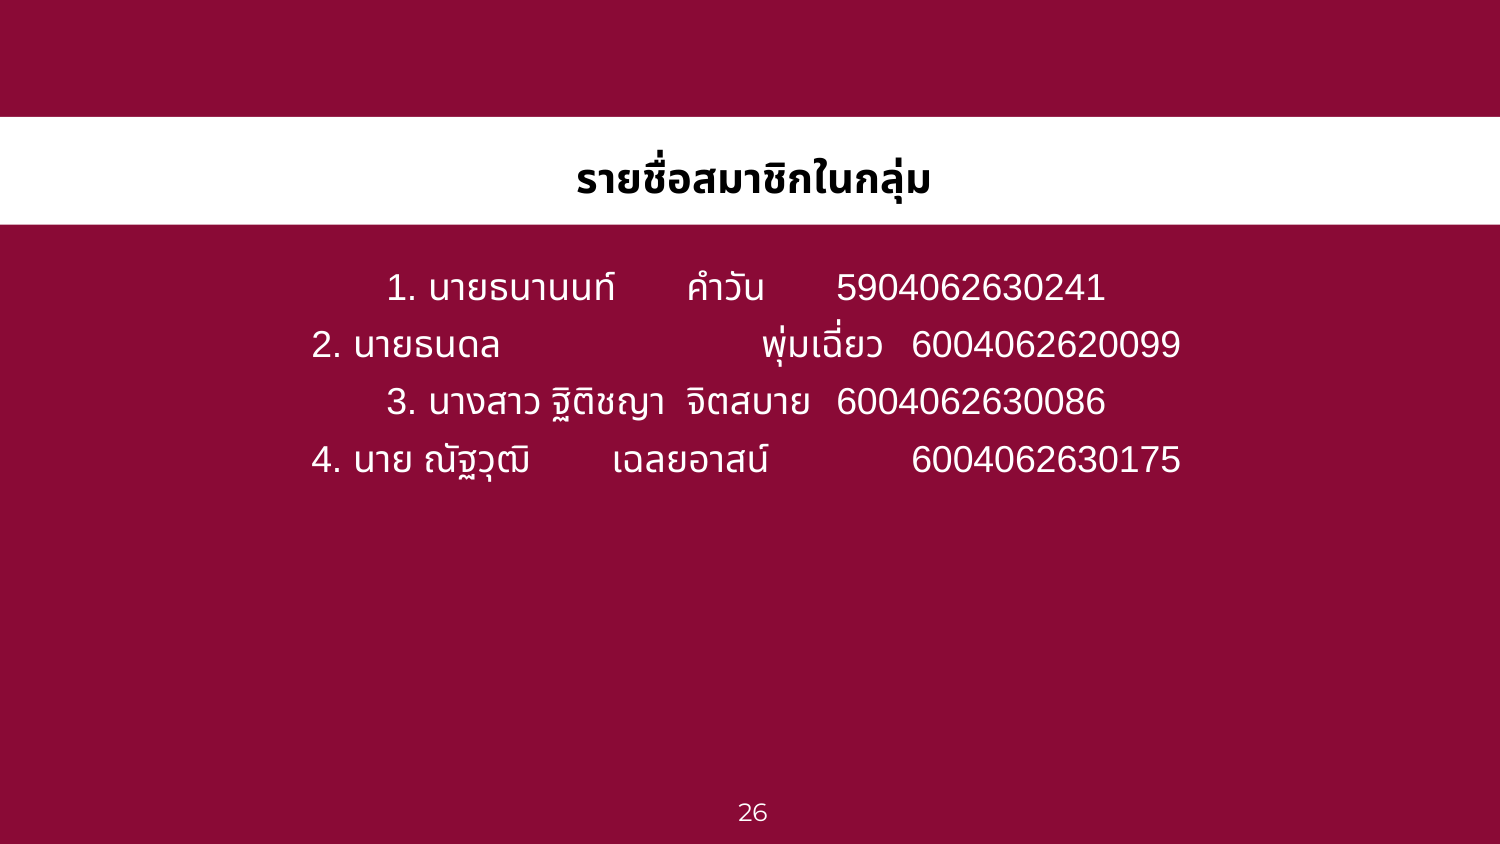

รายชื่อสมาชิกในกลุ่ม
1. นายธนานนท์	คำวัน 	5904062630241
2. นายธนดล		พุ่มเฉี่ยว 	6004062620099
3. นางสาว ฐิติชญา	จิตสบาย	6004062630086
4. นาย ณัฐวุฒิ 	เฉลยอาสน์ 	6004062630175

26